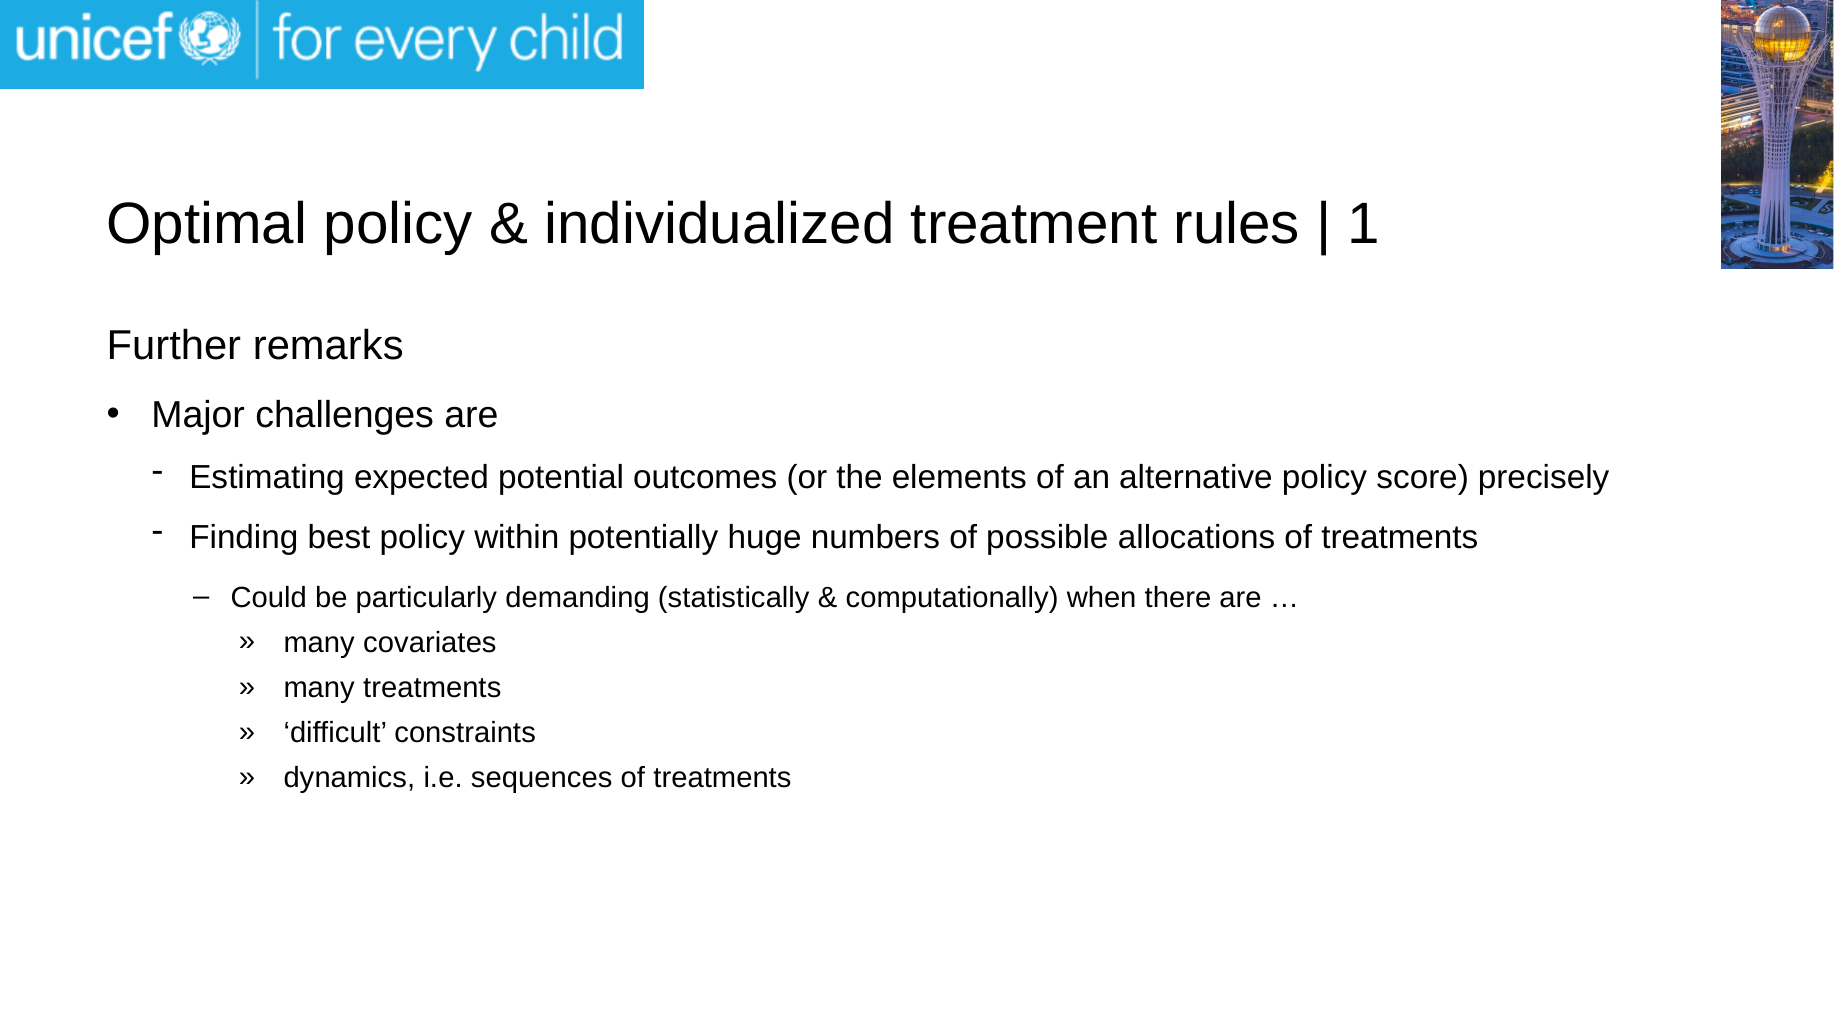

# Optimal policy & individualized treatment rules | 1
Further remarks
Major challenges are
Estimating expected potential outcomes (or the elements of an alternative policy score) precisely
Finding best policy within potentially huge numbers of possible allocations of treatments
Could be particularly demanding (statistically & computationally) when there are …
many covariates
many treatments
‘difficult’ constraints
dynamics, i.e. sequences of treatments